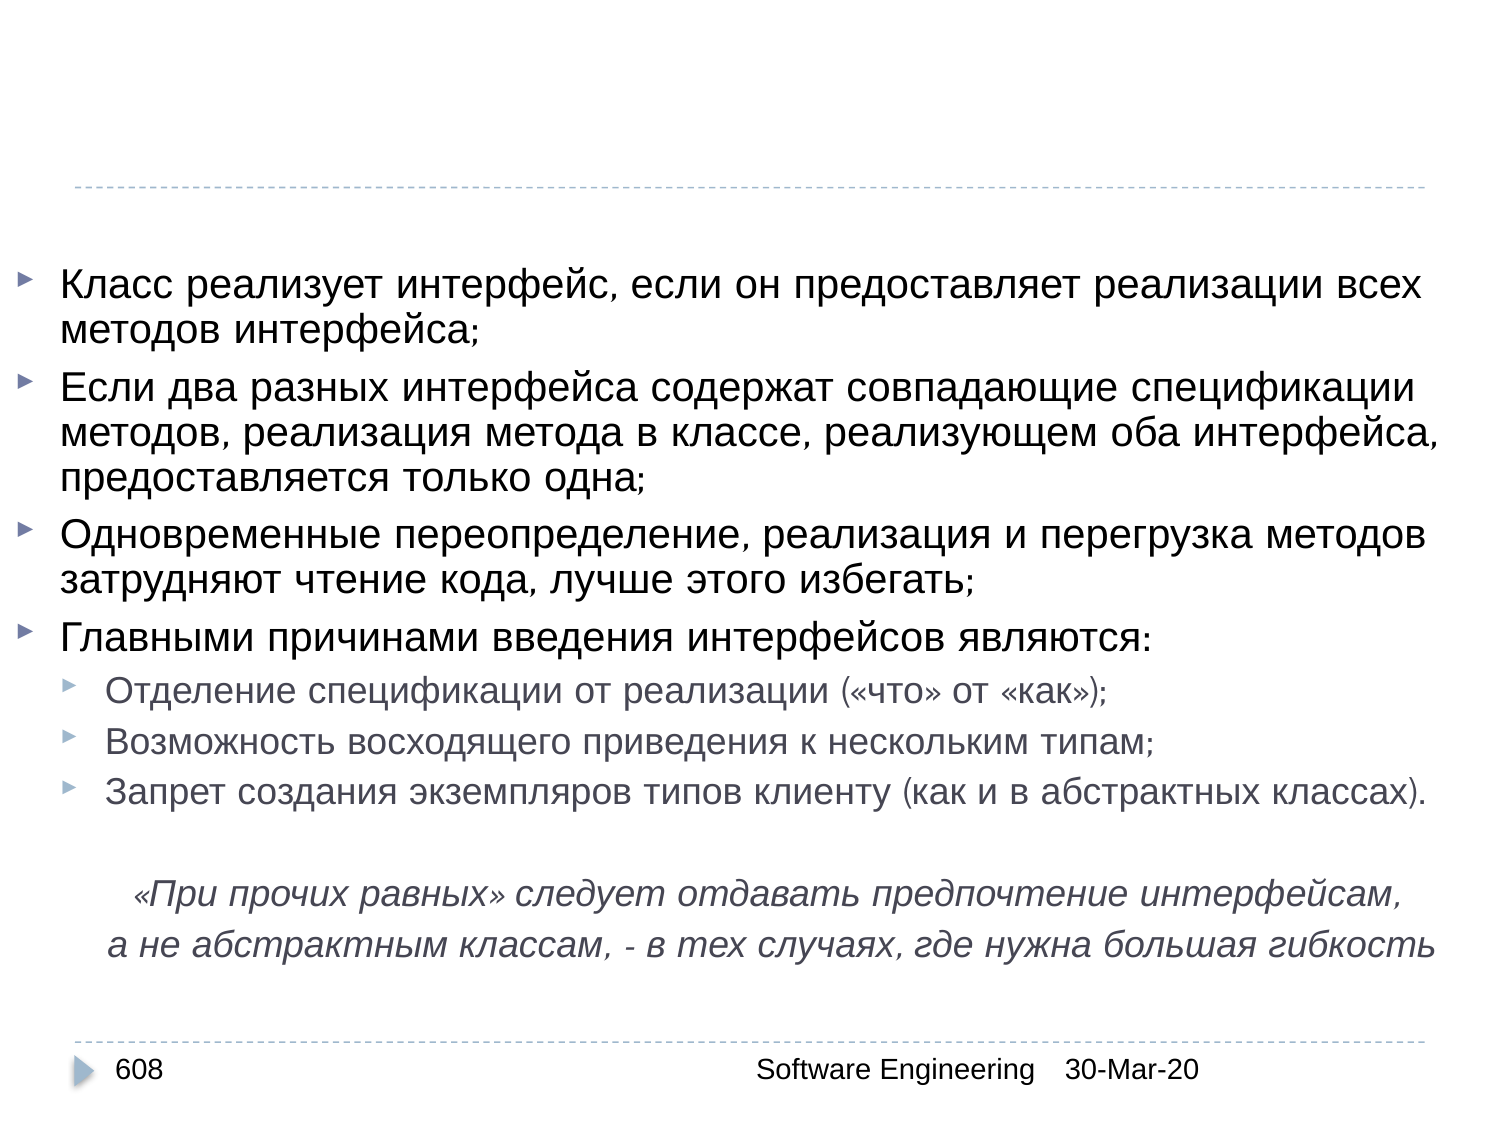

Класс реализует интерфейс, если он предоставляет реализации всех методов интерфейса;
Если два разных интерфейса содержат совпадающие спецификации методов, реализация метода в классе, реализующем оба интерфейса, предоставляется только одна;
Одновременные переопределение, реализация и перегрузка методов затрудняют чтение кода, лучше этого избегать;
Главными причинами введения интерфейсов являются:
Отделение спецификации от реализации («что» от «как»);
Возможность восходящего приведения к нескольким типам;
Запрет создания экземпляров типов клиенту (как и в абстрактных классах).

«При прочих равных» следует отдавать предпочтение интерфейсам,
а не абстрактным классам, - в тех случаях, где нужна большая гибкость
608
Software Engineering
30-Mar-20